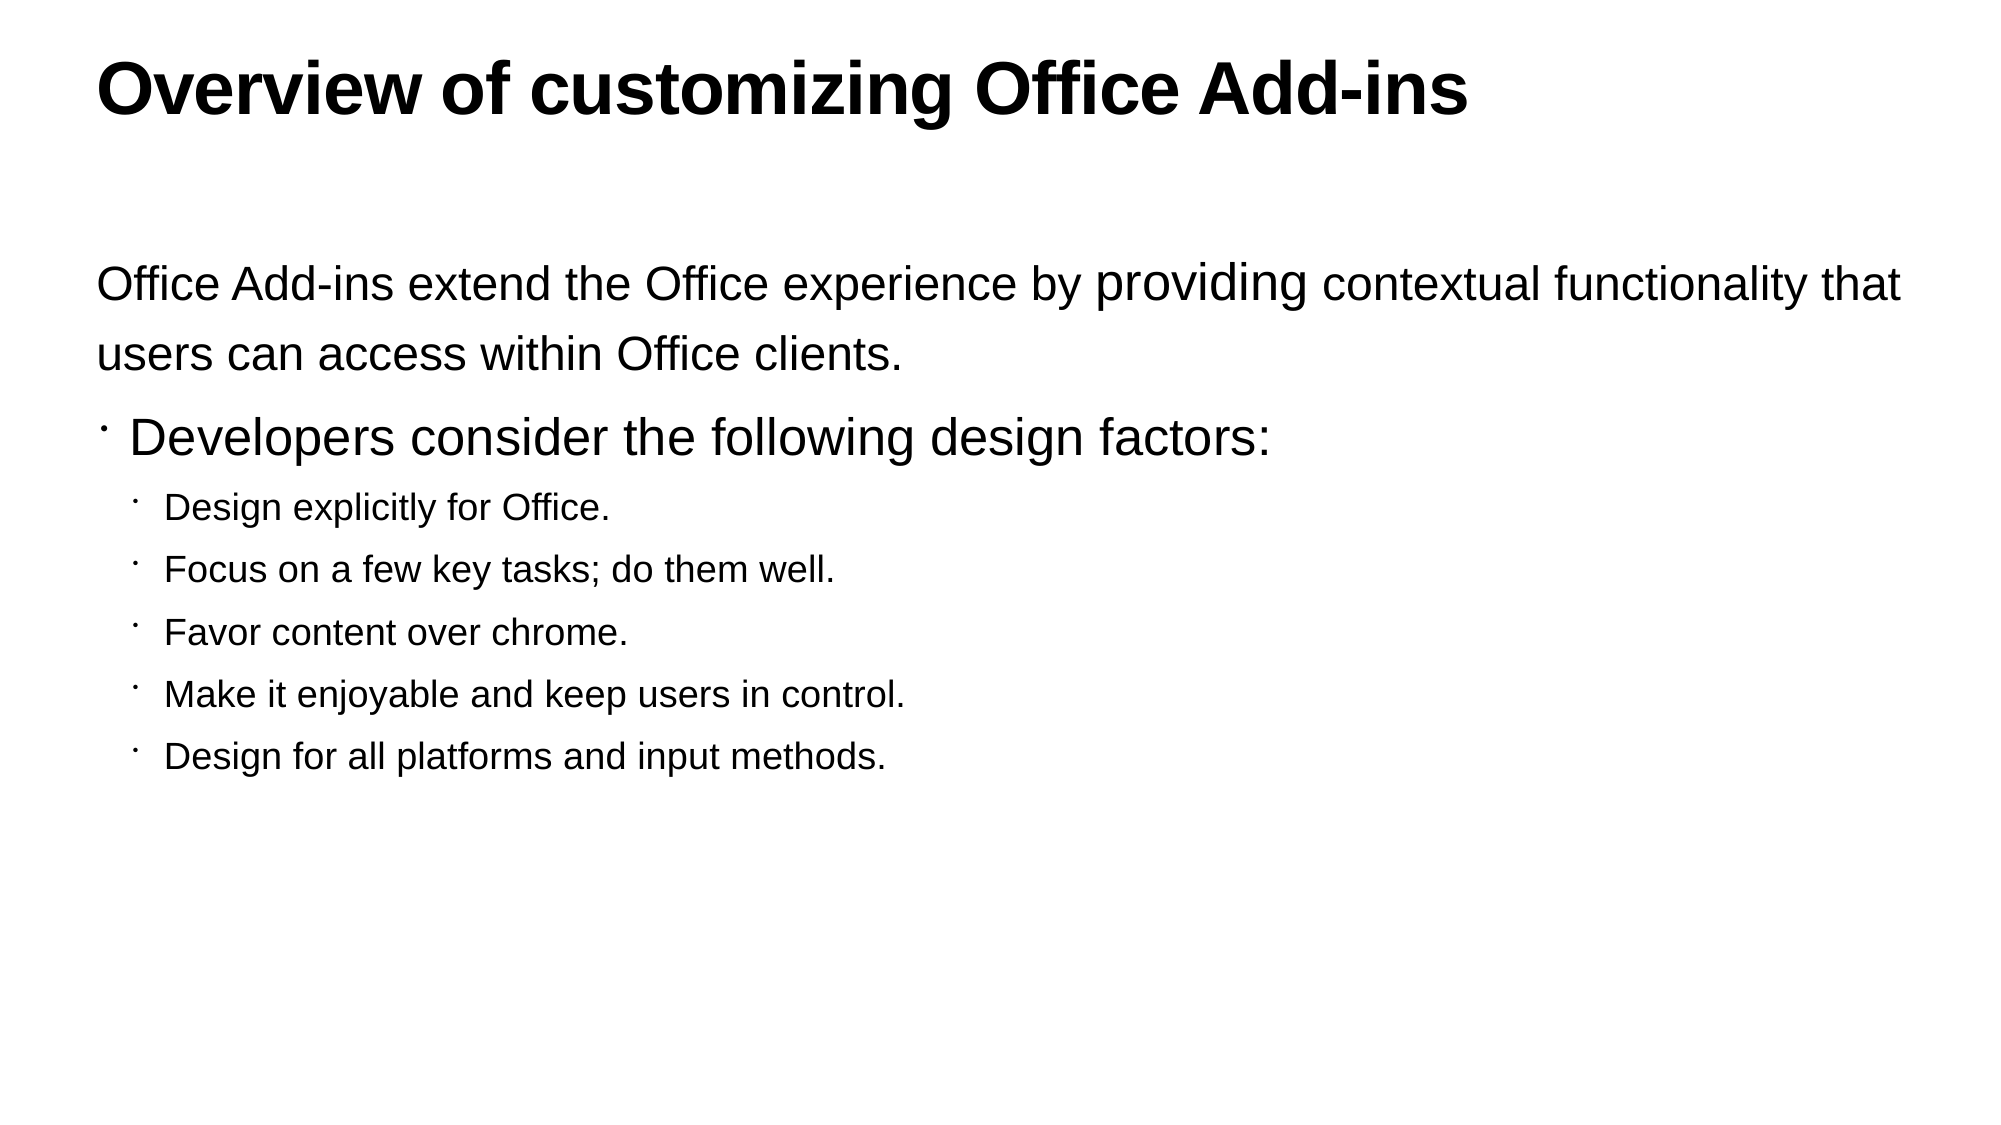

# Overview of customizing Office Add-ins
Office Add-ins extend the Office experience by providing contextual functionality that users can access within Office clients.
Developers consider the following design factors:
Design explicitly for Office.
Focus on a few key tasks; do them well.
Favor content over chrome.
Make it enjoyable and keep users in control.
Design for all platforms and input methods.